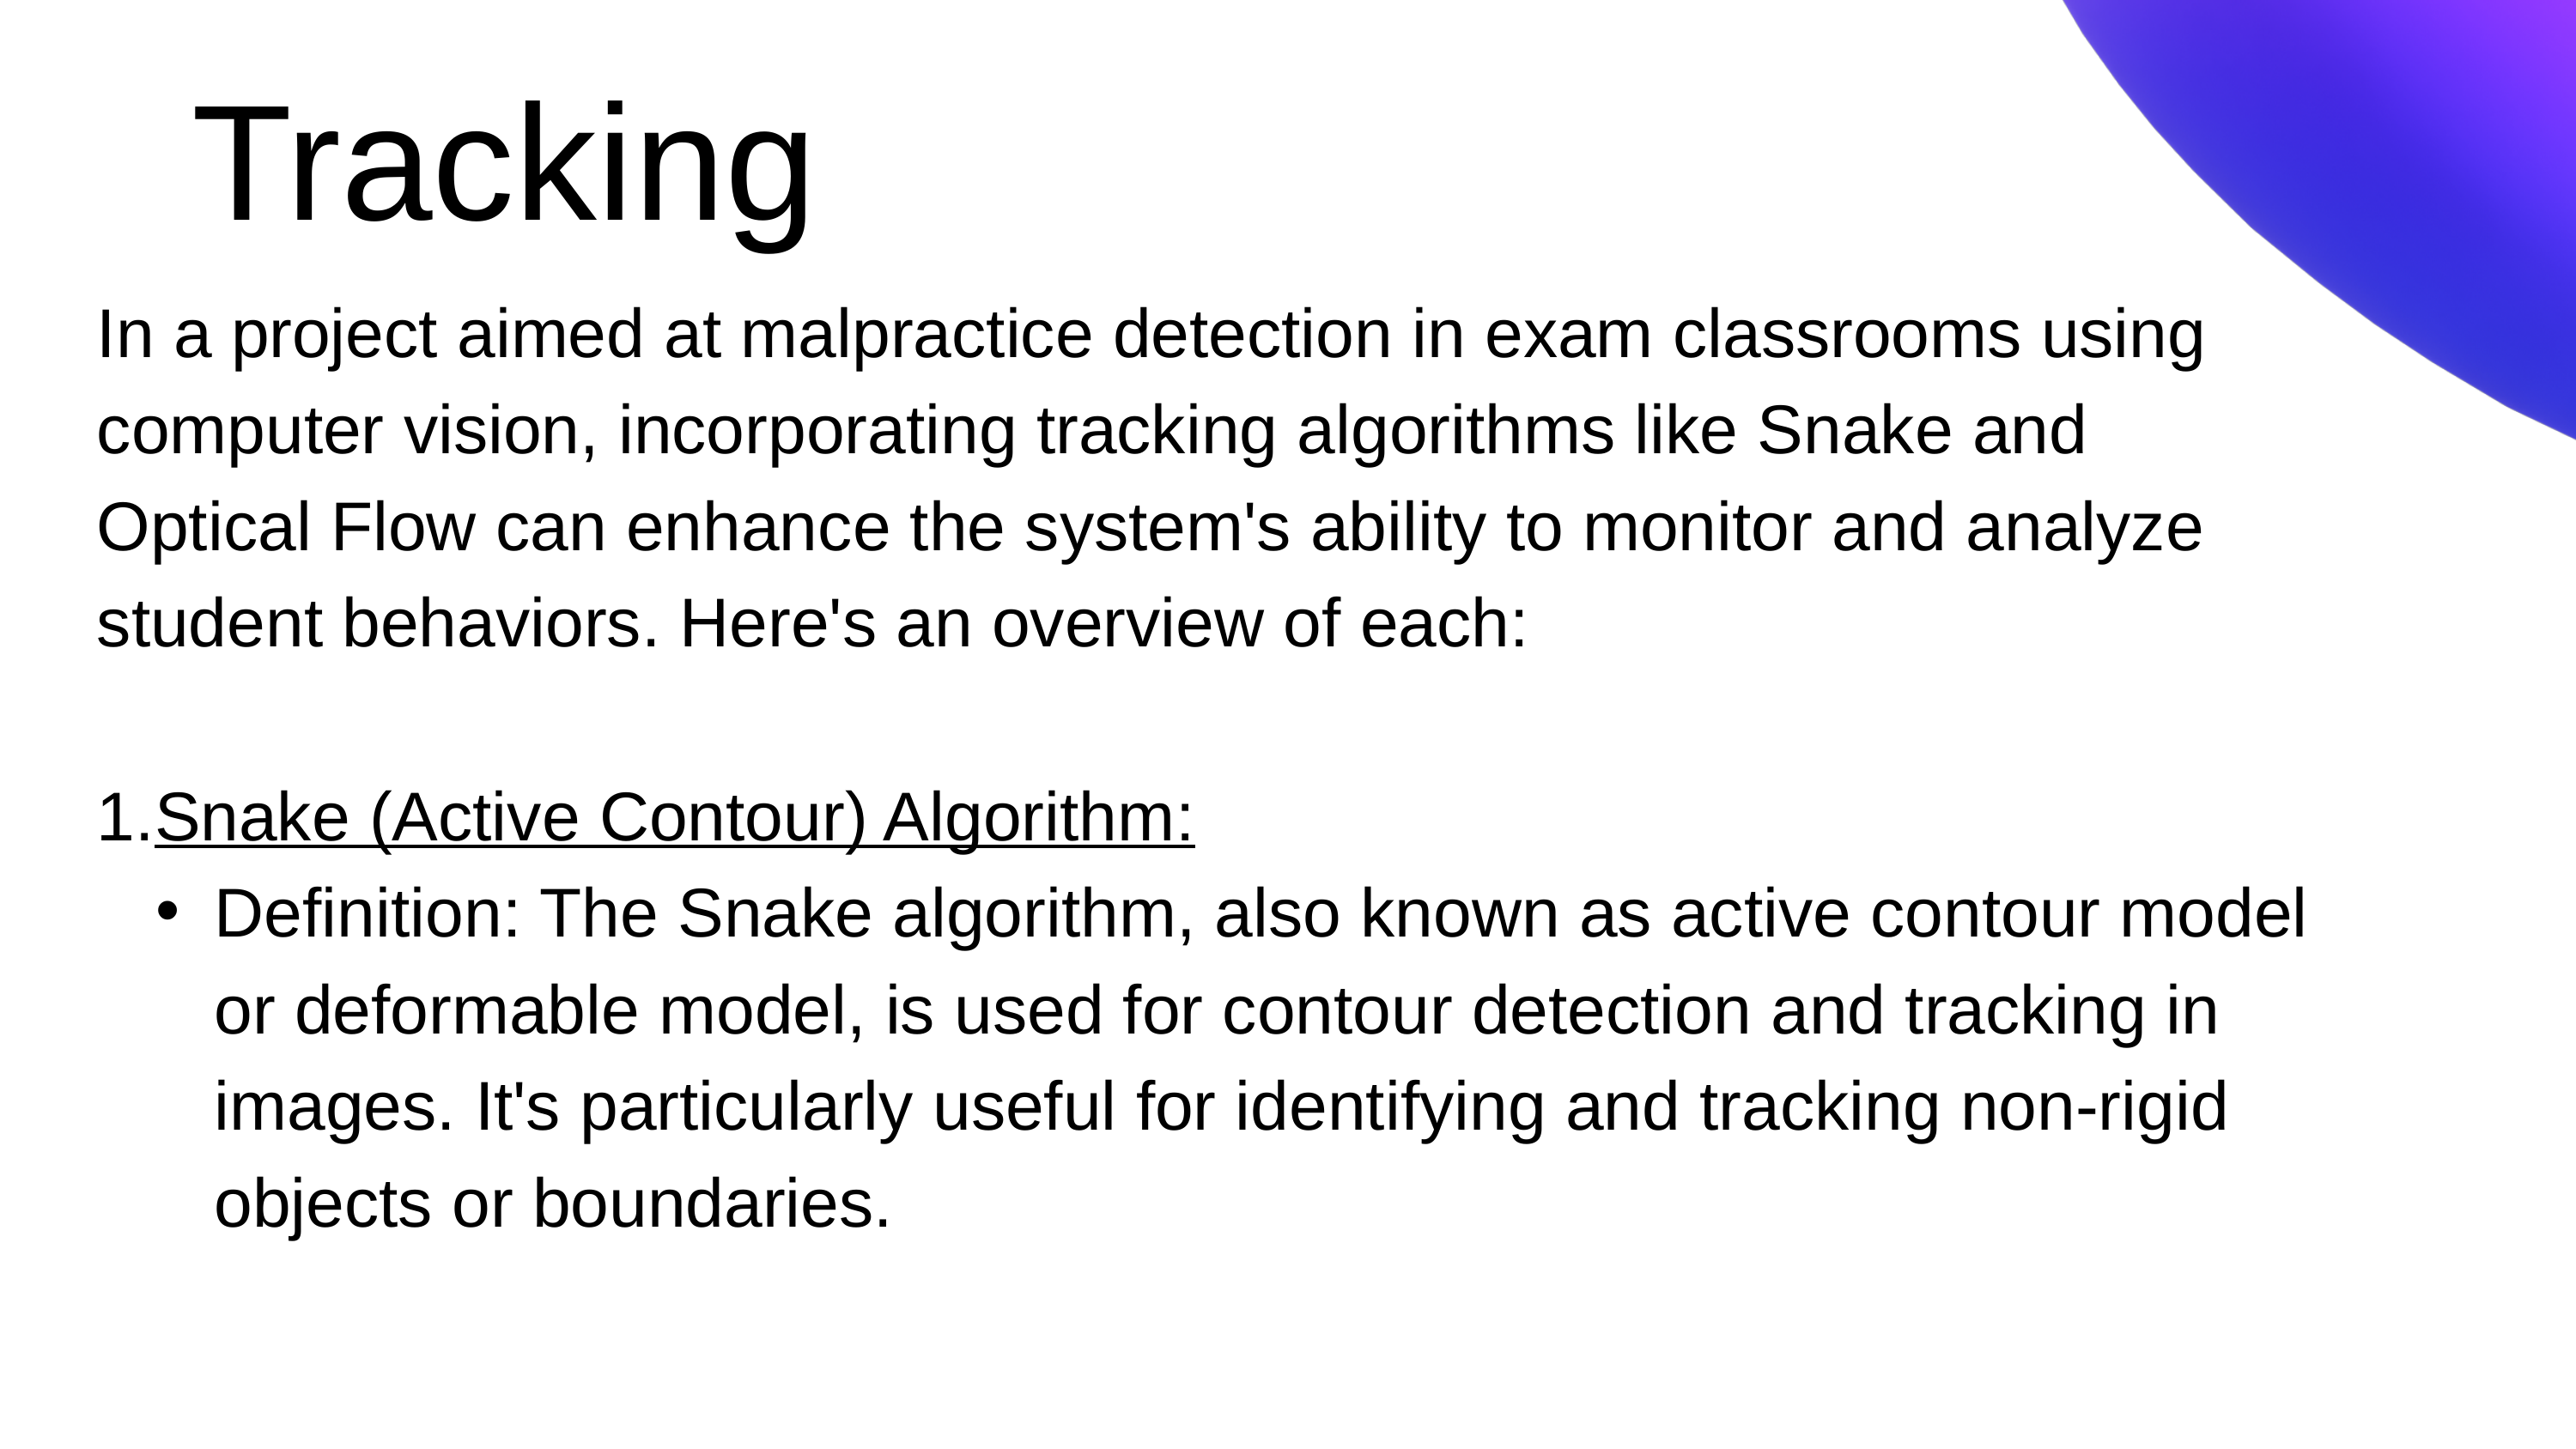

Tracking
In a project aimed at malpractice detection in exam classrooms using computer vision, incorporating tracking algorithms like Snake and Optical Flow can enhance the system's ability to monitor and analyze student behaviors. Here's an overview of each:

1.Snake (Active Contour) Algorithm:
Definition: The Snake algorithm, also known as active contour model or deformable model, is used for contour detection and tracking in images. It's particularly useful for identifying and tracking non-rigid objects or boundaries.